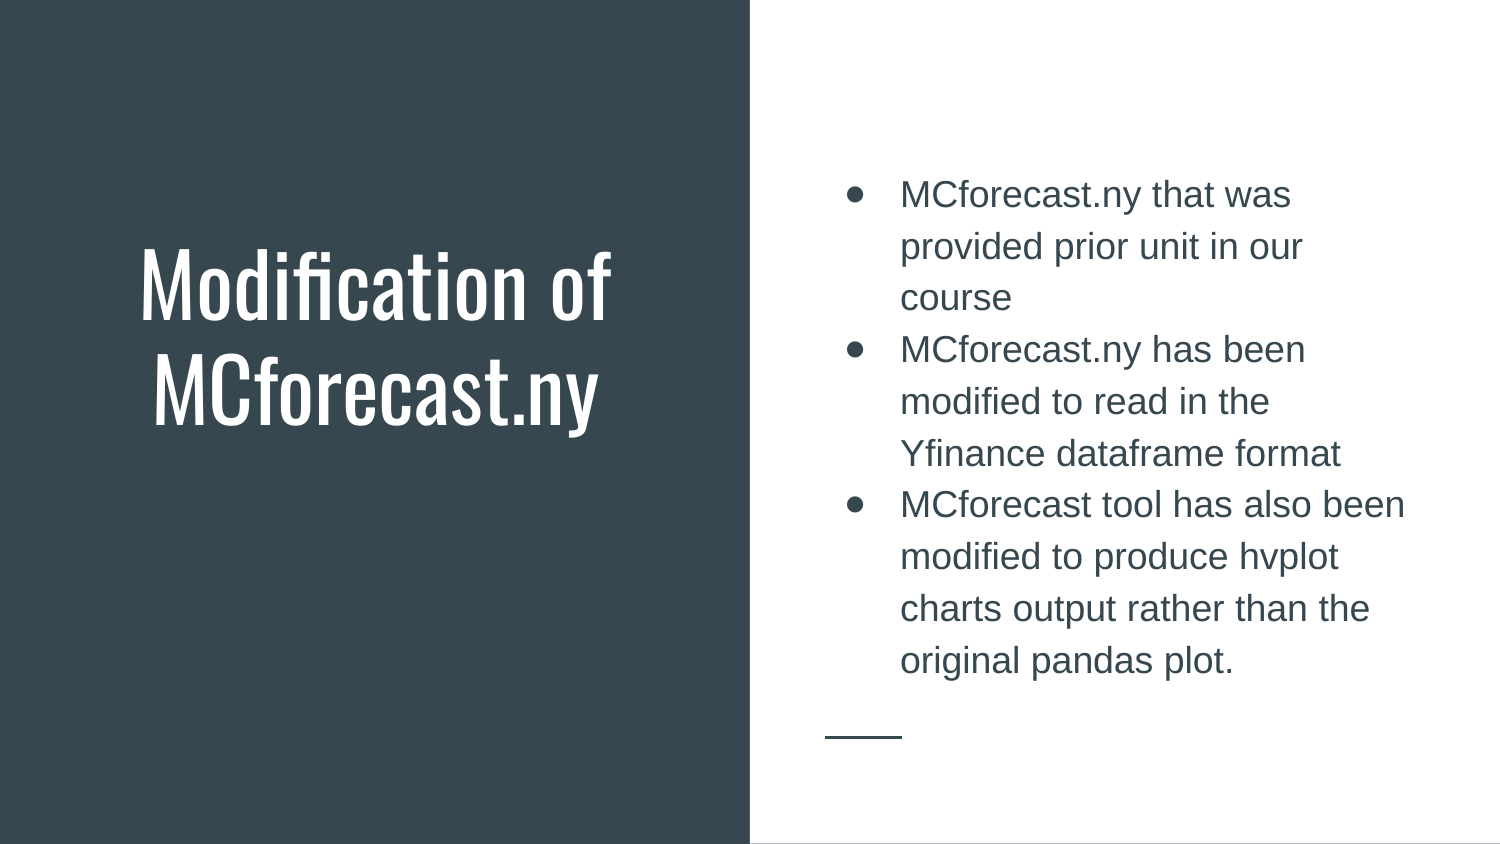

MCforecast.ny that was provided prior unit in our course
MCforecast.ny has been modified to read in the Yfinance dataframe format
MCforecast tool has also been modified to produce hvplot charts output rather than the original pandas plot.
# Modification of MCforecast.ny